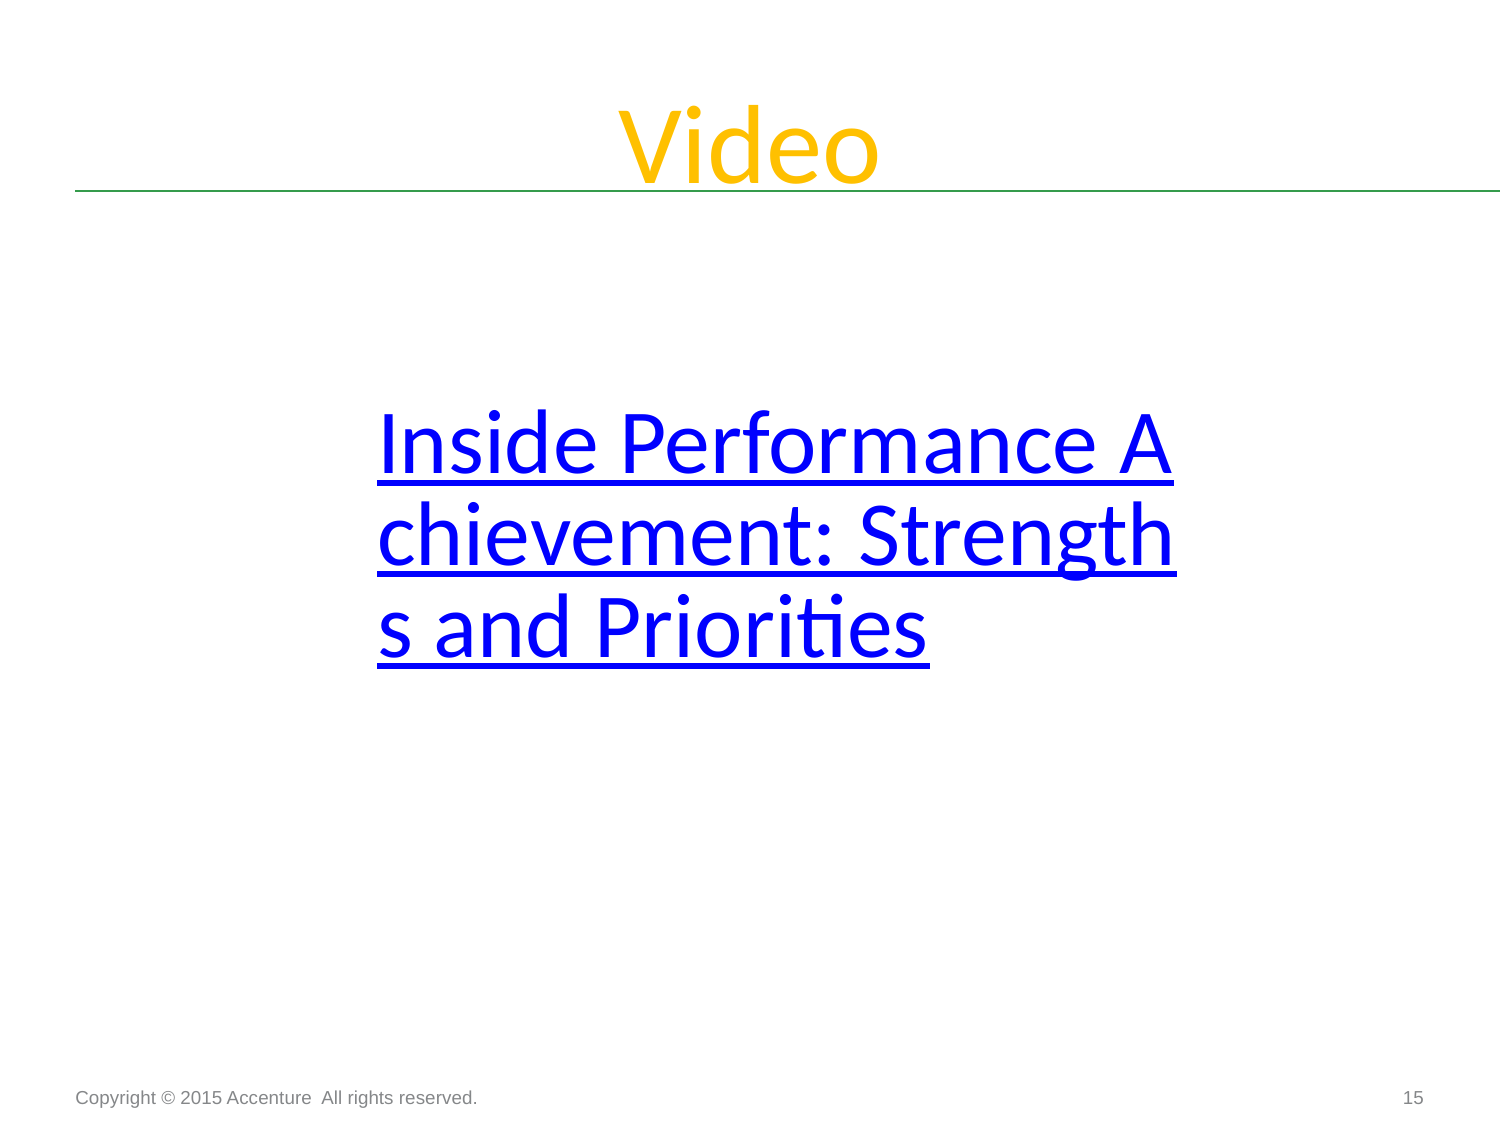

# Video
Inside Performance Achievement: Strengths and Priorities